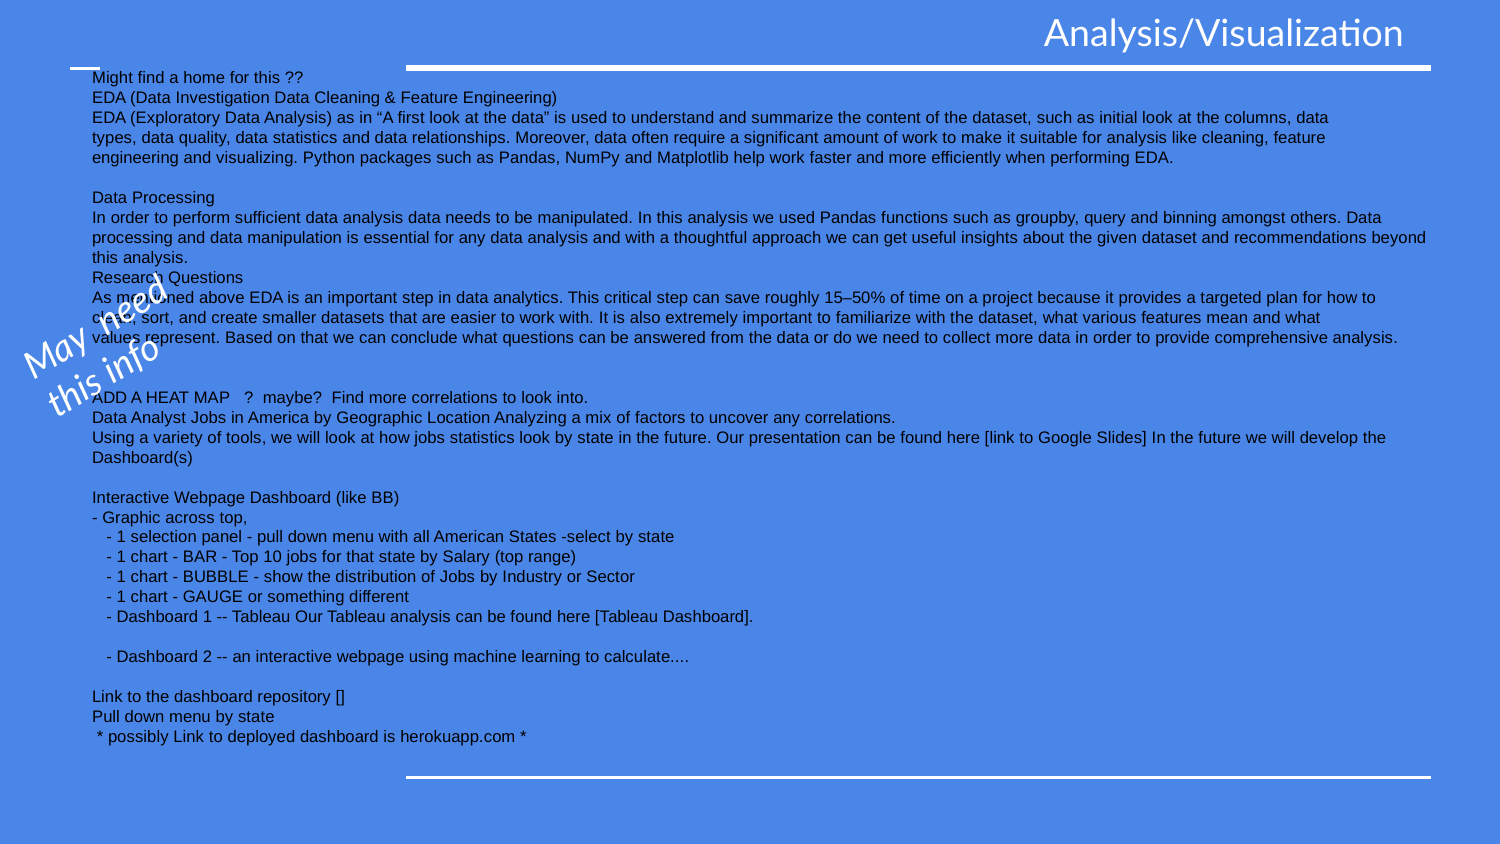

Analysis/Visualization
Might find a home for this ??
EDA (Data Investigation Data Cleaning & Feature Engineering)
EDA (Exploratory Data Analysis) as in “A first look at the data” is used to understand and summarize the content of the dataset, such as initial look at the columns, data
types, data quality, data statistics and data relationships. Moreover, data often require a significant amount of work to make it suitable for analysis like cleaning, feature
engineering and visualizing. Python packages such as Pandas, NumPy and Matplotlib help work faster and more efficiently when performing EDA.

Data Processing
In order to perform sufficient data analysis data needs to be manipulated. In this analysis we used Pandas functions such as groupby, query and binning amongst others. Data
processing and data manipulation is essential for any data analysis and with a thoughtful approach we can get useful insights about the given dataset and recommendations beyond
this analysis.
Research Questions
As mentioned above EDA is an important step in data analytics. This critical step can save roughly 15–50% of time on a project because it provides a targeted plan for how to
clean, sort, and create smaller datasets that are easier to work with. It is also extremely important to familiarize with the dataset, what various features mean and what
values represent. Based on that we can conclude what questions can be answered from the data or do we need to collect more data in order to provide comprehensive analysis.

ADD A HEAT MAP   ?  maybe?  Find more correlations to look into.
Data Analyst Jobs in America by Geographic Location Analyzing a mix of factors to uncover any correlations.
Using a variety of tools, we will look at how jobs statistics look by state in the future. Our presentation can be found here [link to Google Slides] In the future we will develop the Dashboard(s)

Interactive Webpage Dashboard (like BB)
- Graphic across top,
   - 1 selection panel - pull down menu with all American States -select by state
   - 1 chart - BAR - Top 10 jobs for that state by Salary (top range)
   - 1 chart - BUBBLE - show the distribution of Jobs by Industry or Sector
   - 1 chart - GAUGE or something different
   - Dashboard 1 -- Tableau Our Tableau analysis can be found here [Tableau Dashboard].

   - Dashboard 2 -- an interactive webpage using machine learning to calculate....

Link to the dashboard repository []
Pull down menu by state
 * possibly Link to deployed dashboard is herokuapp.com *

May  need this info